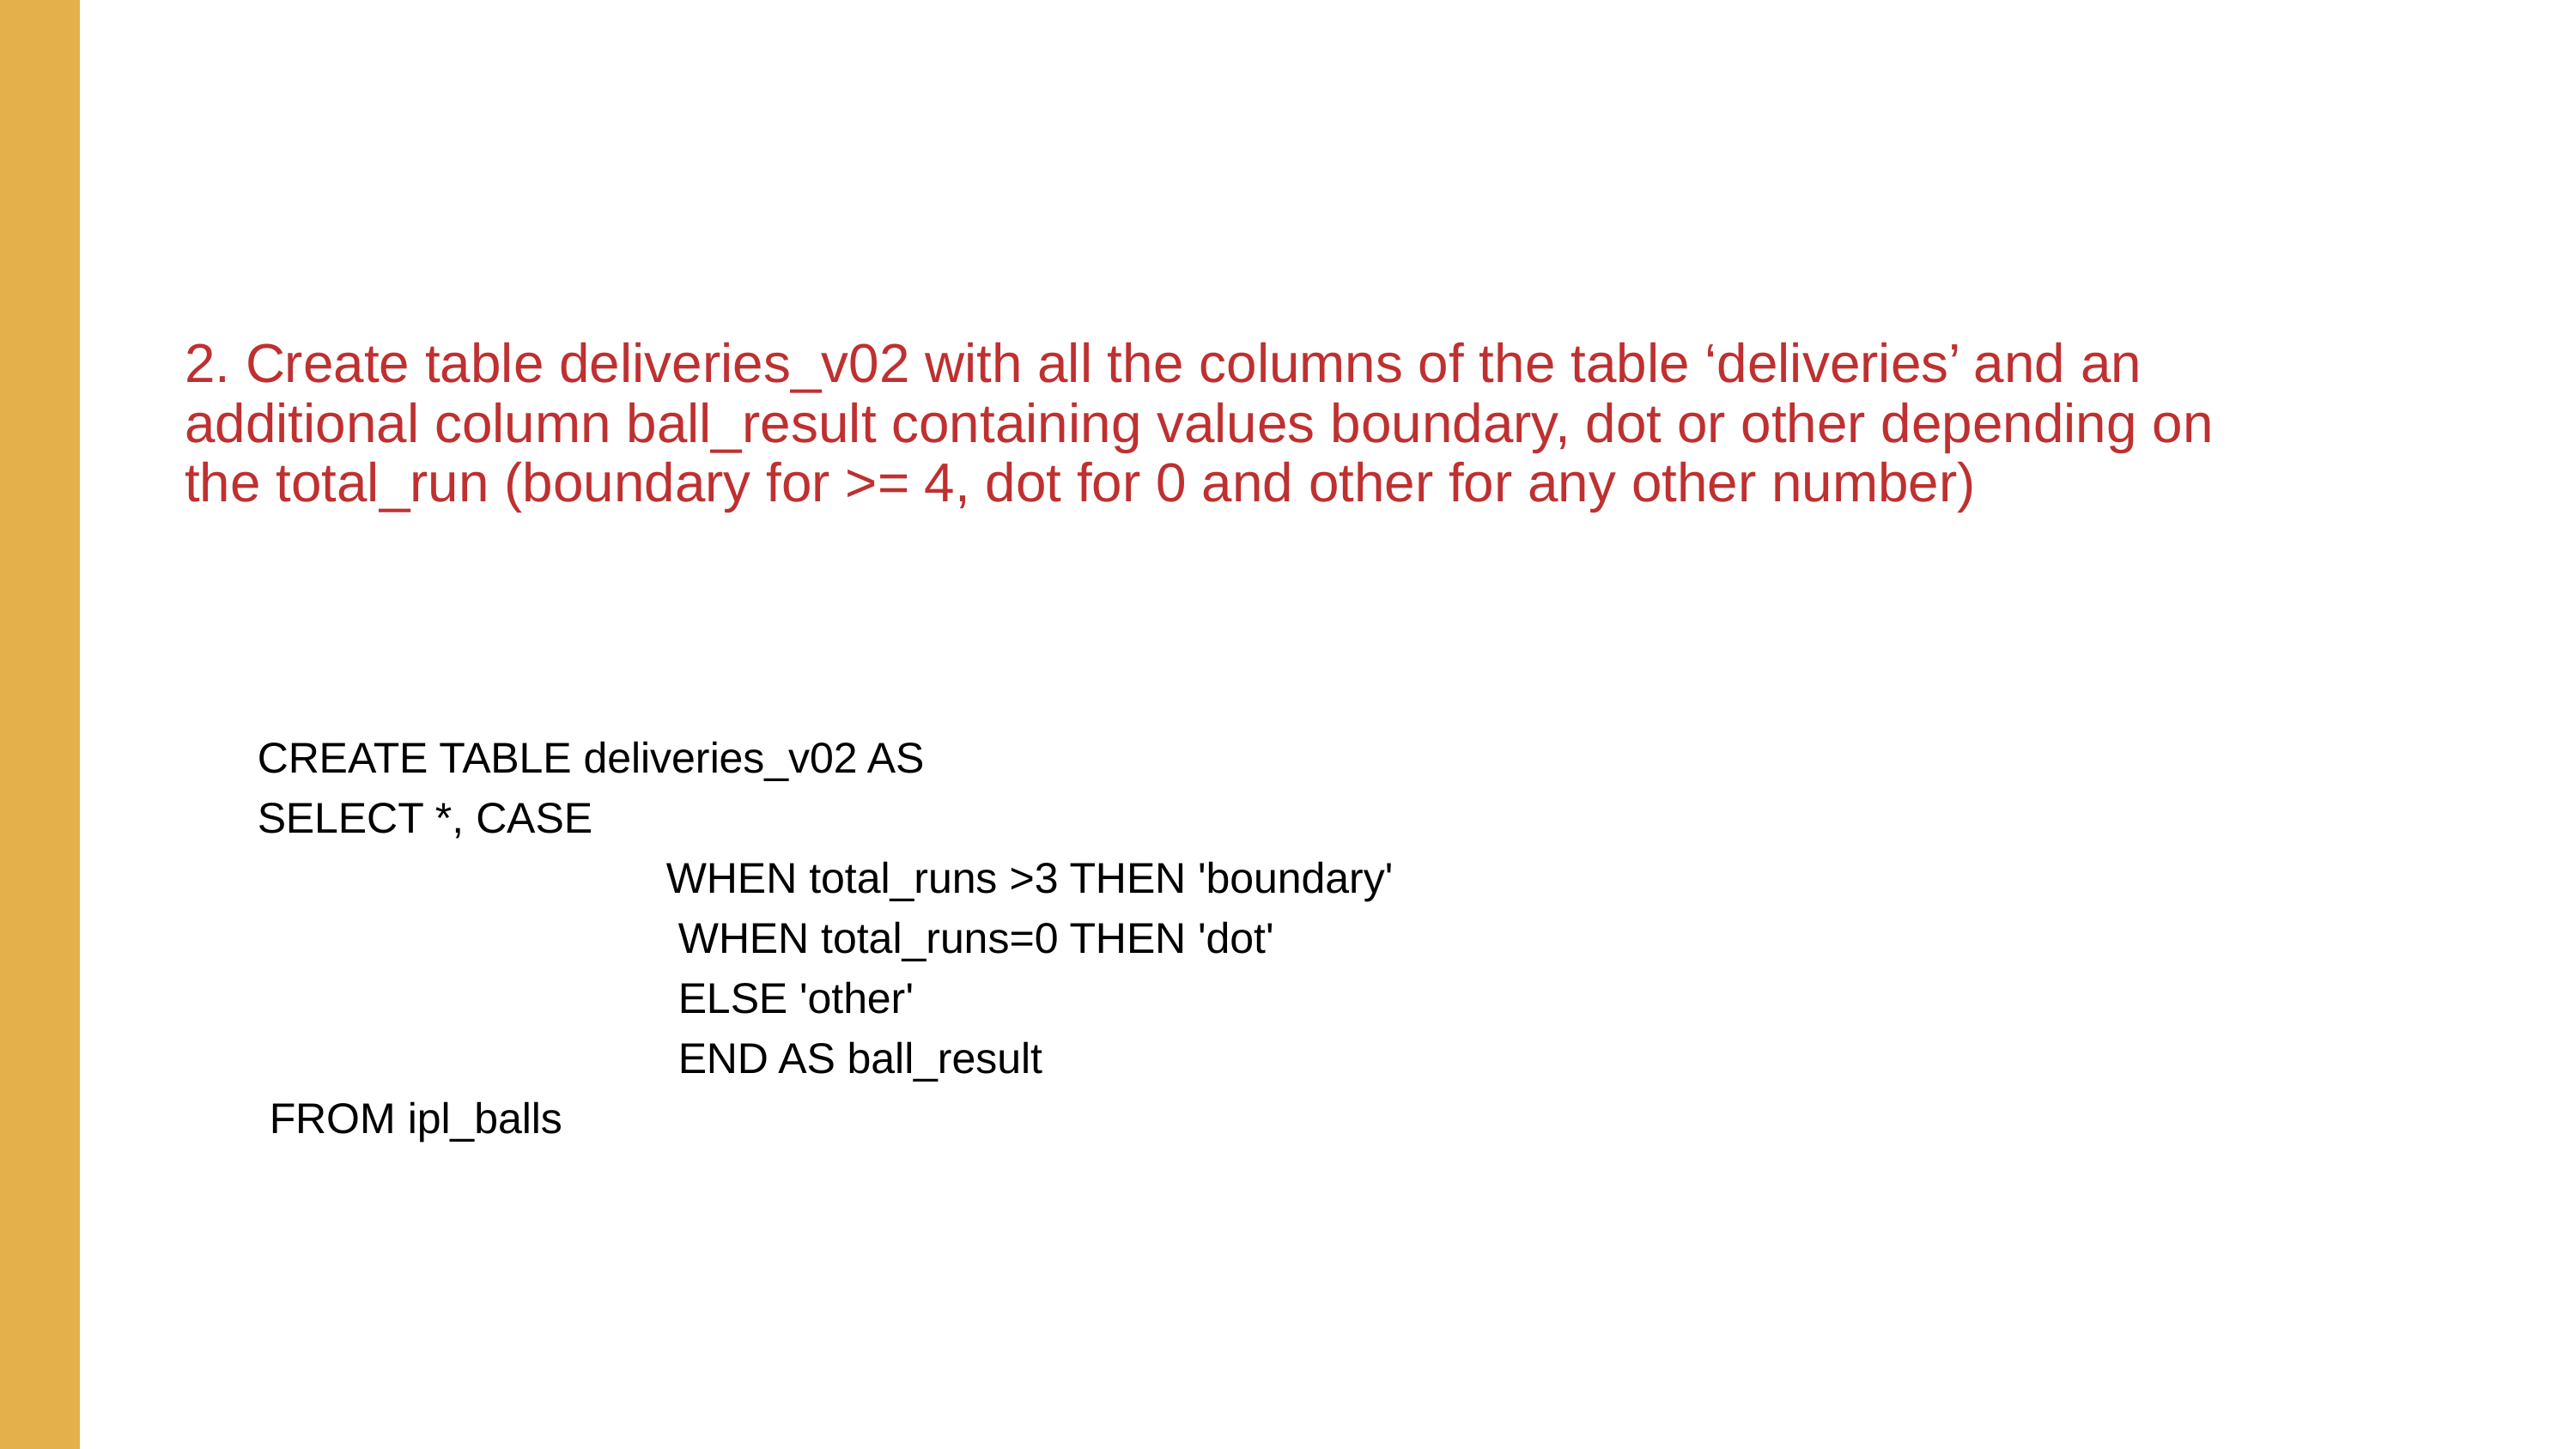

2. Create table deliveries_v02 with all the columns of the table ‘deliveries’ and an additional column ball_result containing values boundary, dot or other depending on the total_run (boundary for >= 4, dot for 0 and other for any other number)

CREATE TABLE deliveries_v02 AS
SELECT *, CASE
                                  WHEN total_runs >3 THEN 'boundary'
                                   WHEN total_runs=0 THEN 'dot'
                                   ELSE 'other'
                                   END AS ball_result
 FROM ipl_balls